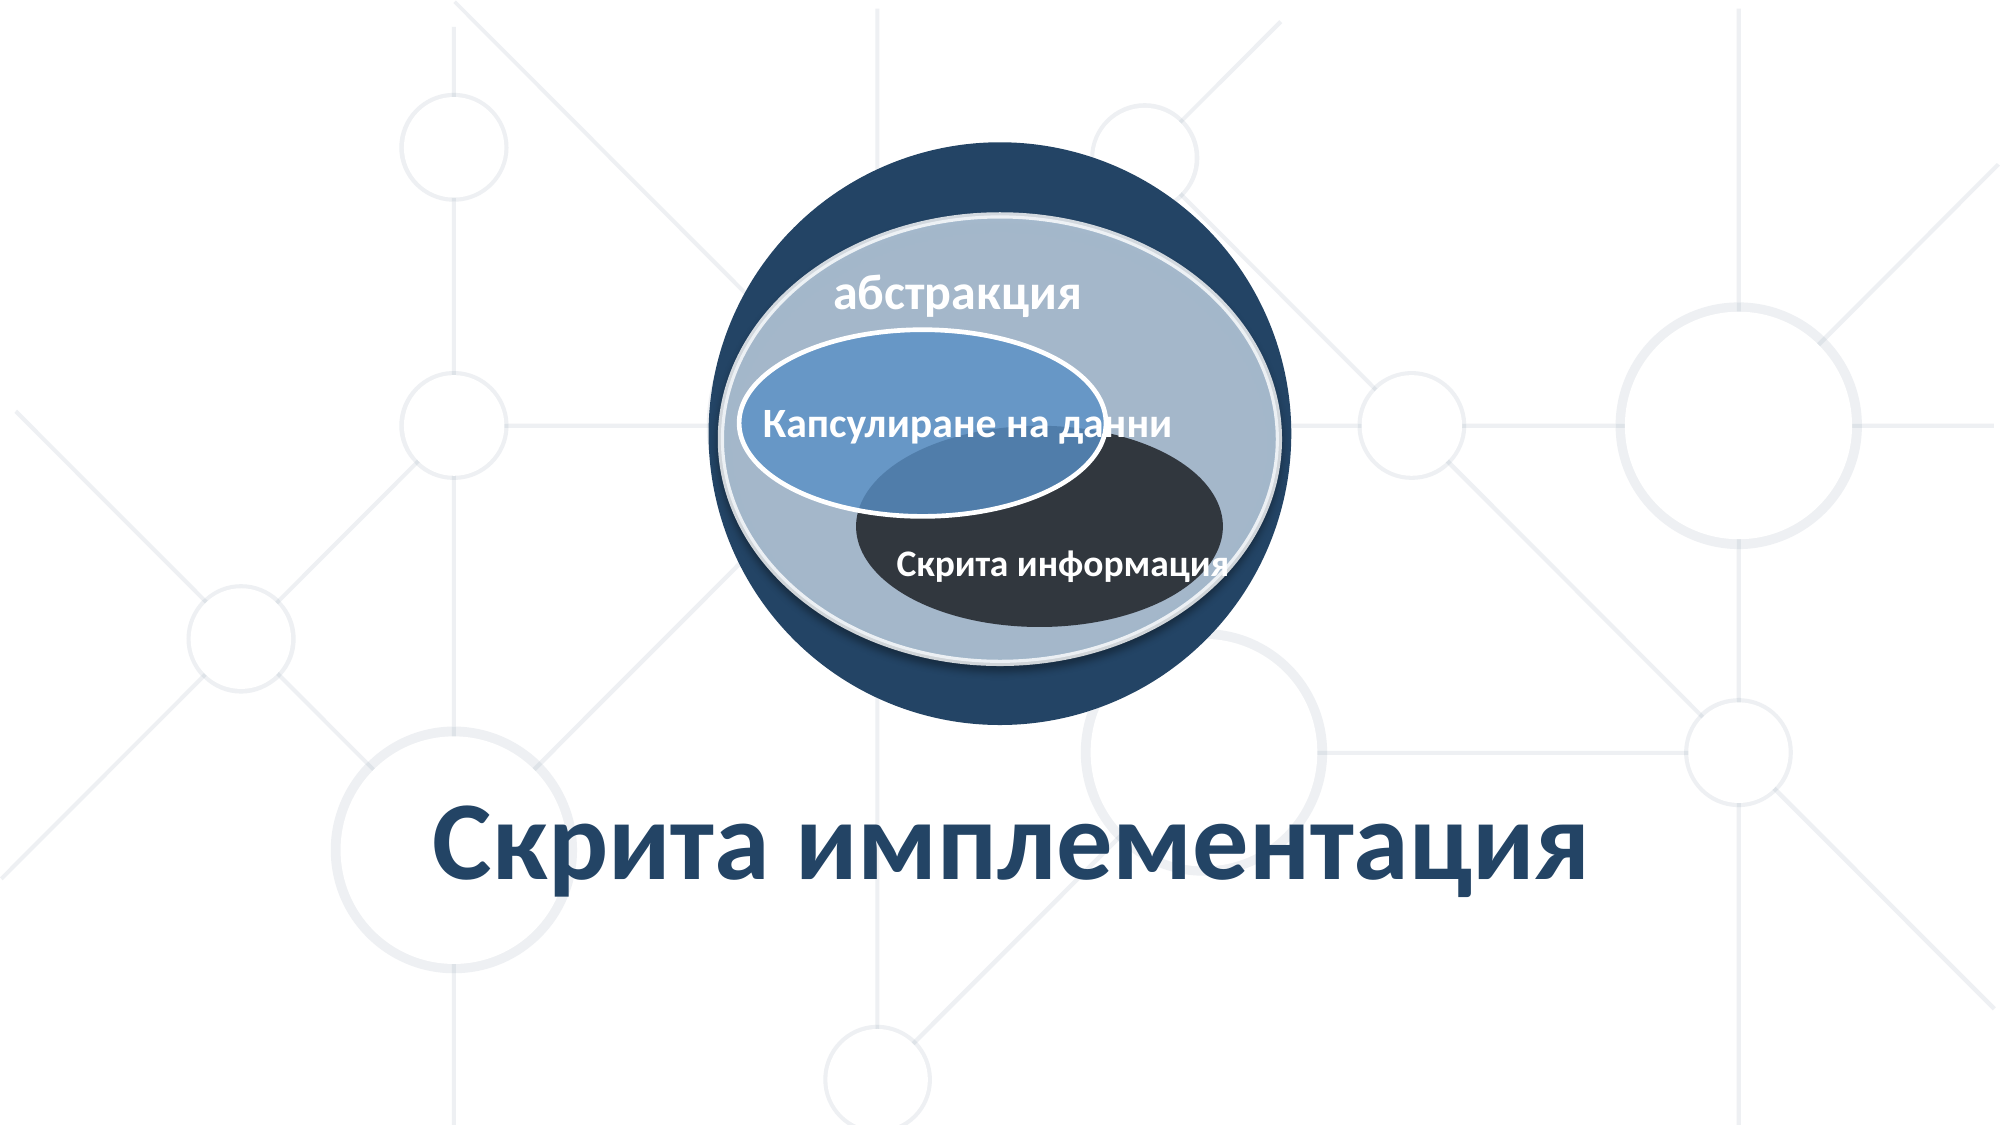

абстракция

Капсулиране на данни
Скрита информация
 Скрита имплементация